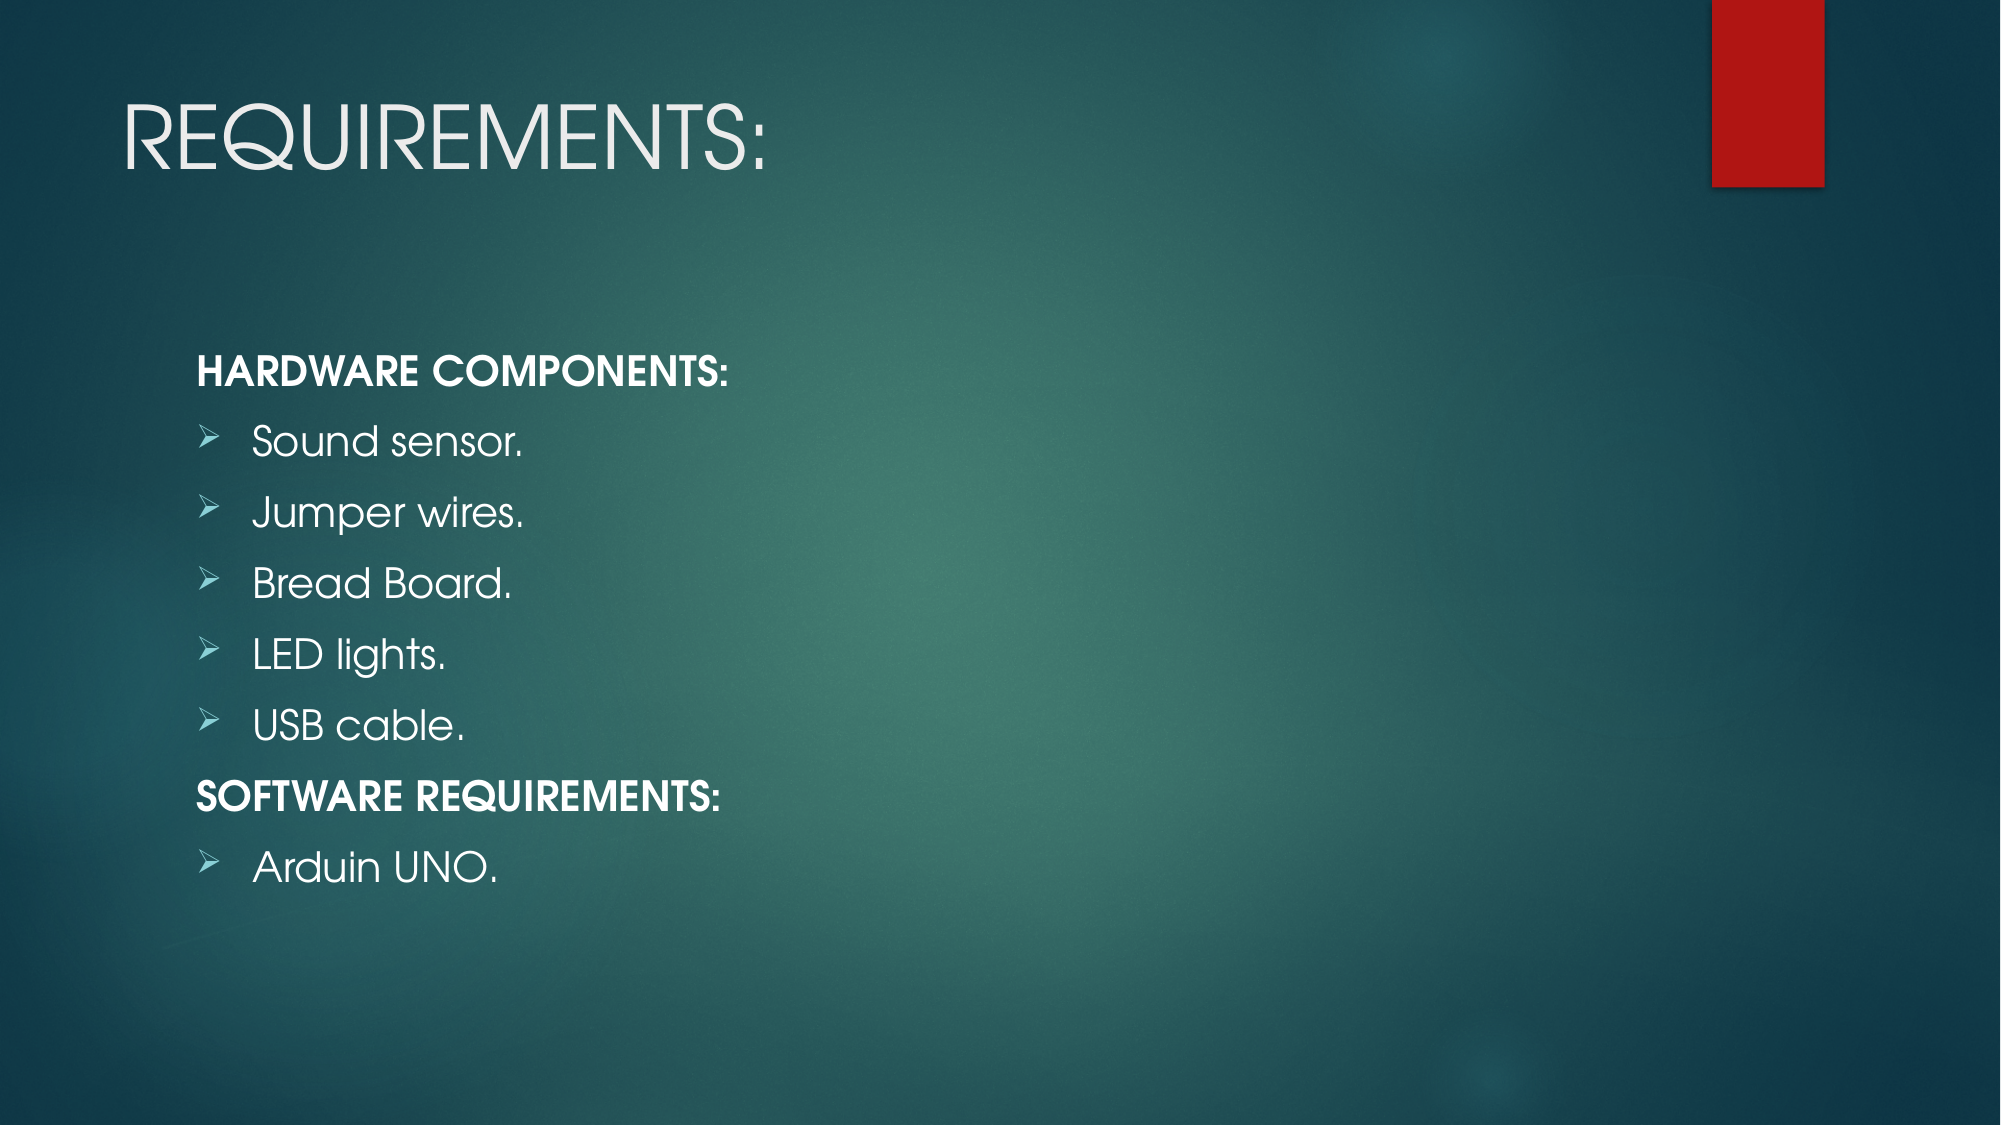

# REQUIREMENTS:
HARDWARE COMPONENTS:
Sound sensor.
Jumper wires.
Bread Board.
LED lights.
USB cable.
SOFTWARE REQUIREMENTS:
Arduin UNO.